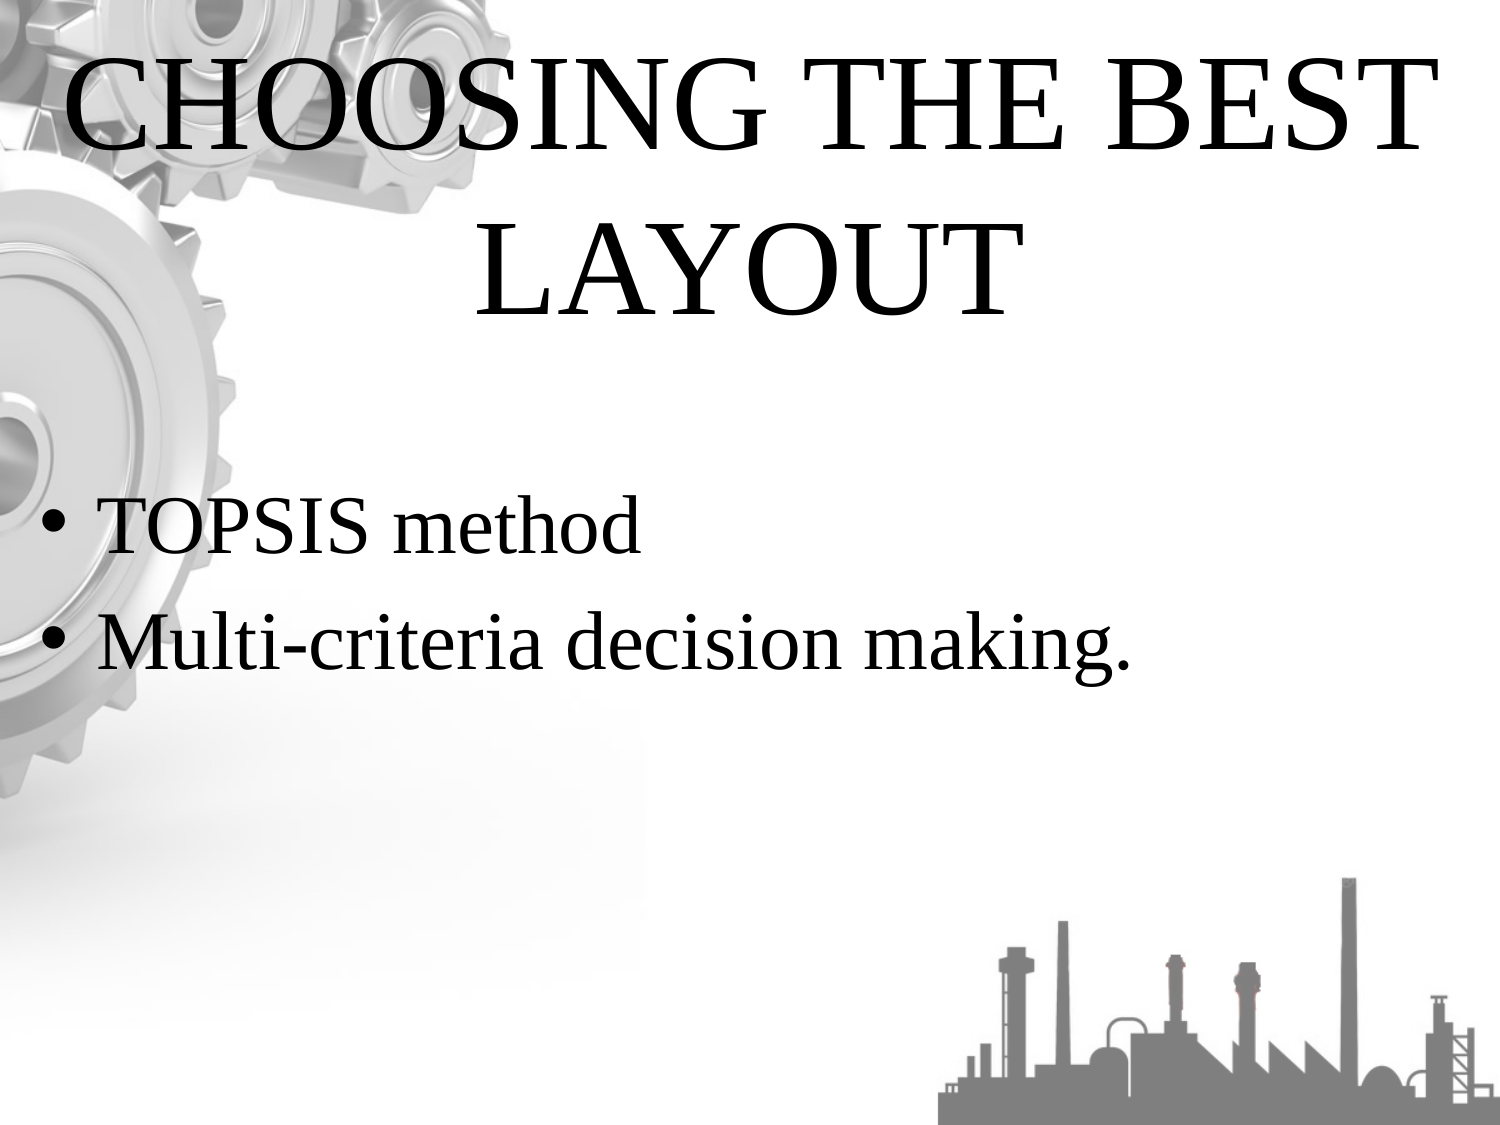

CHOOSING THE BEST LAYOUT
TOPSIS method
Multi-criteria decision making.